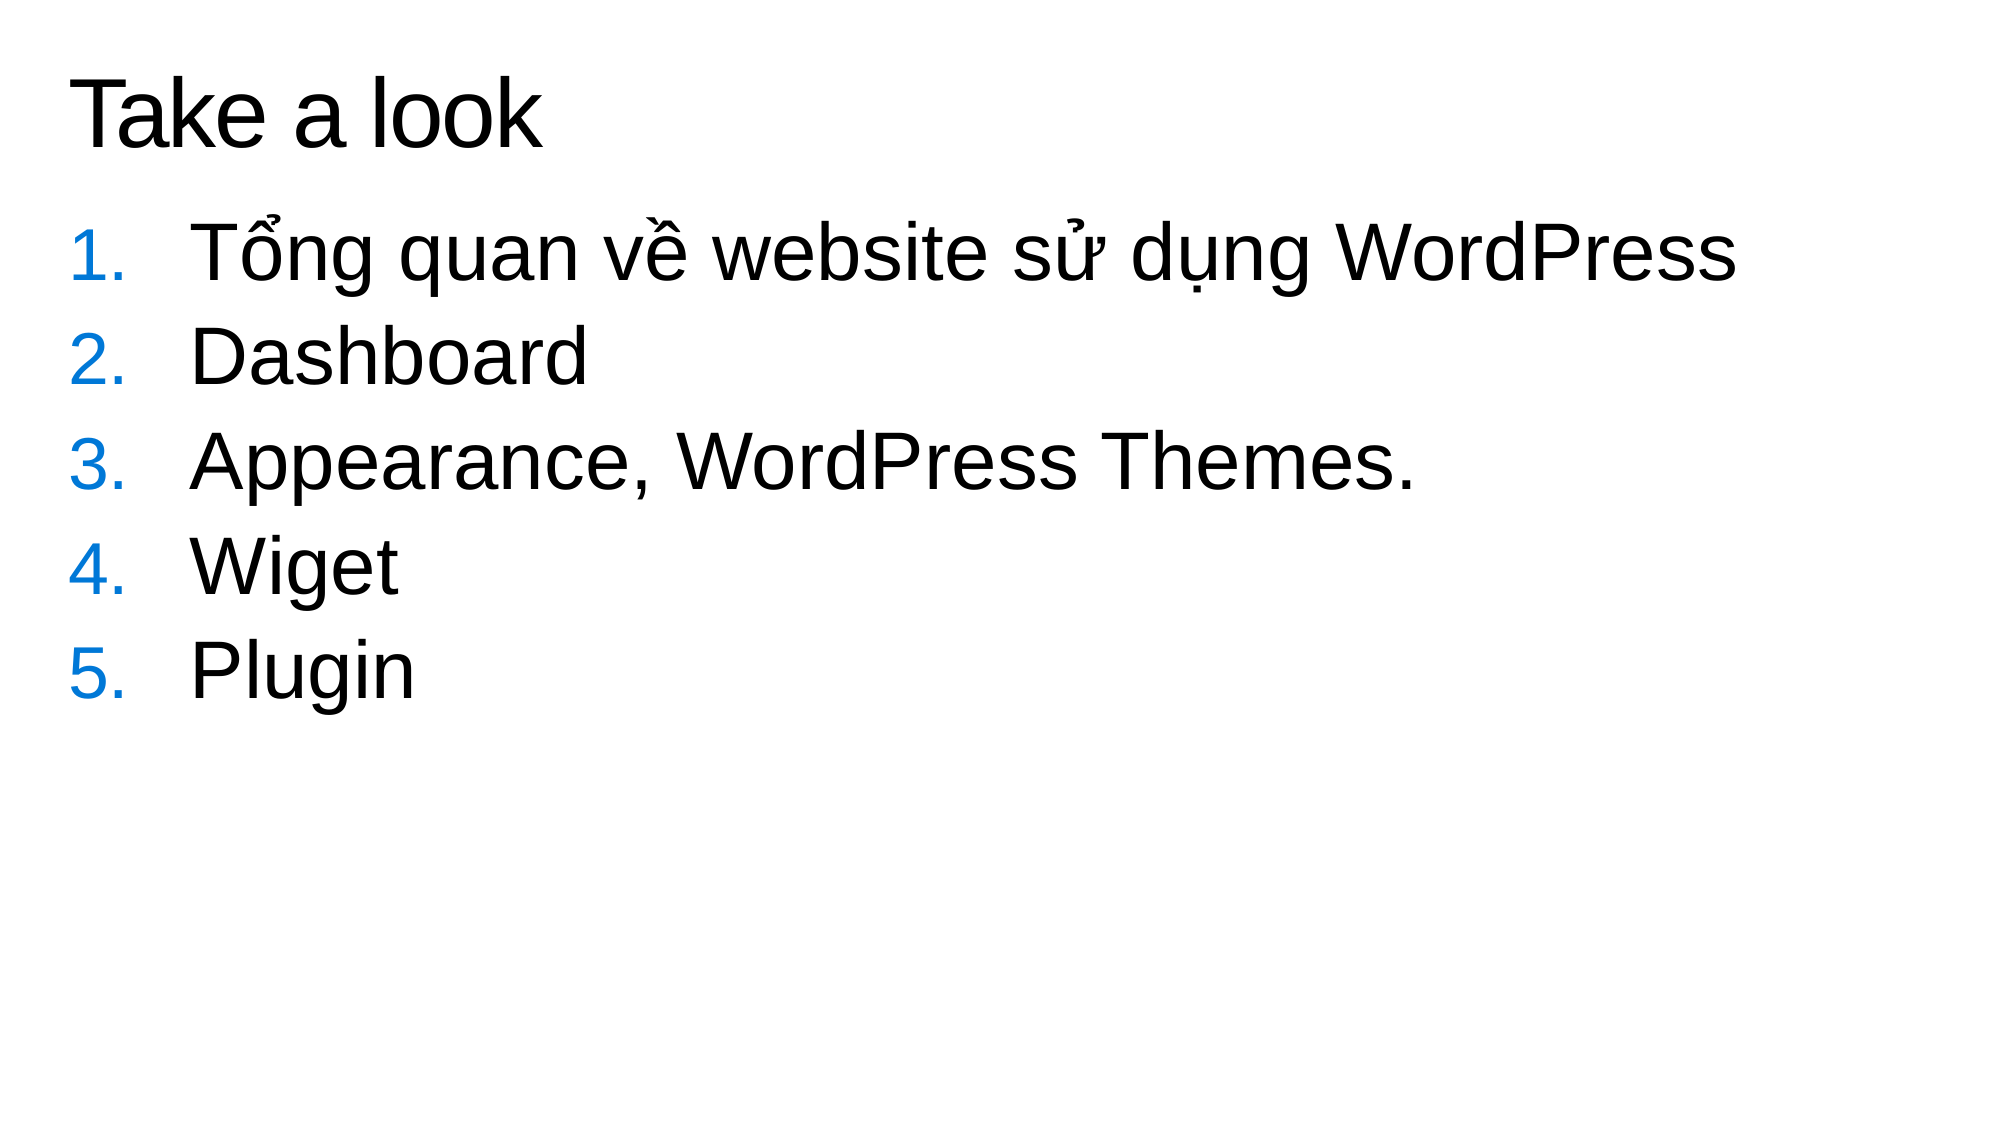

# Take a look
Tổng quan về website sử dụng WordPress
Dashboard
Appearance, WordPress Themes.
Wiget
Plugin